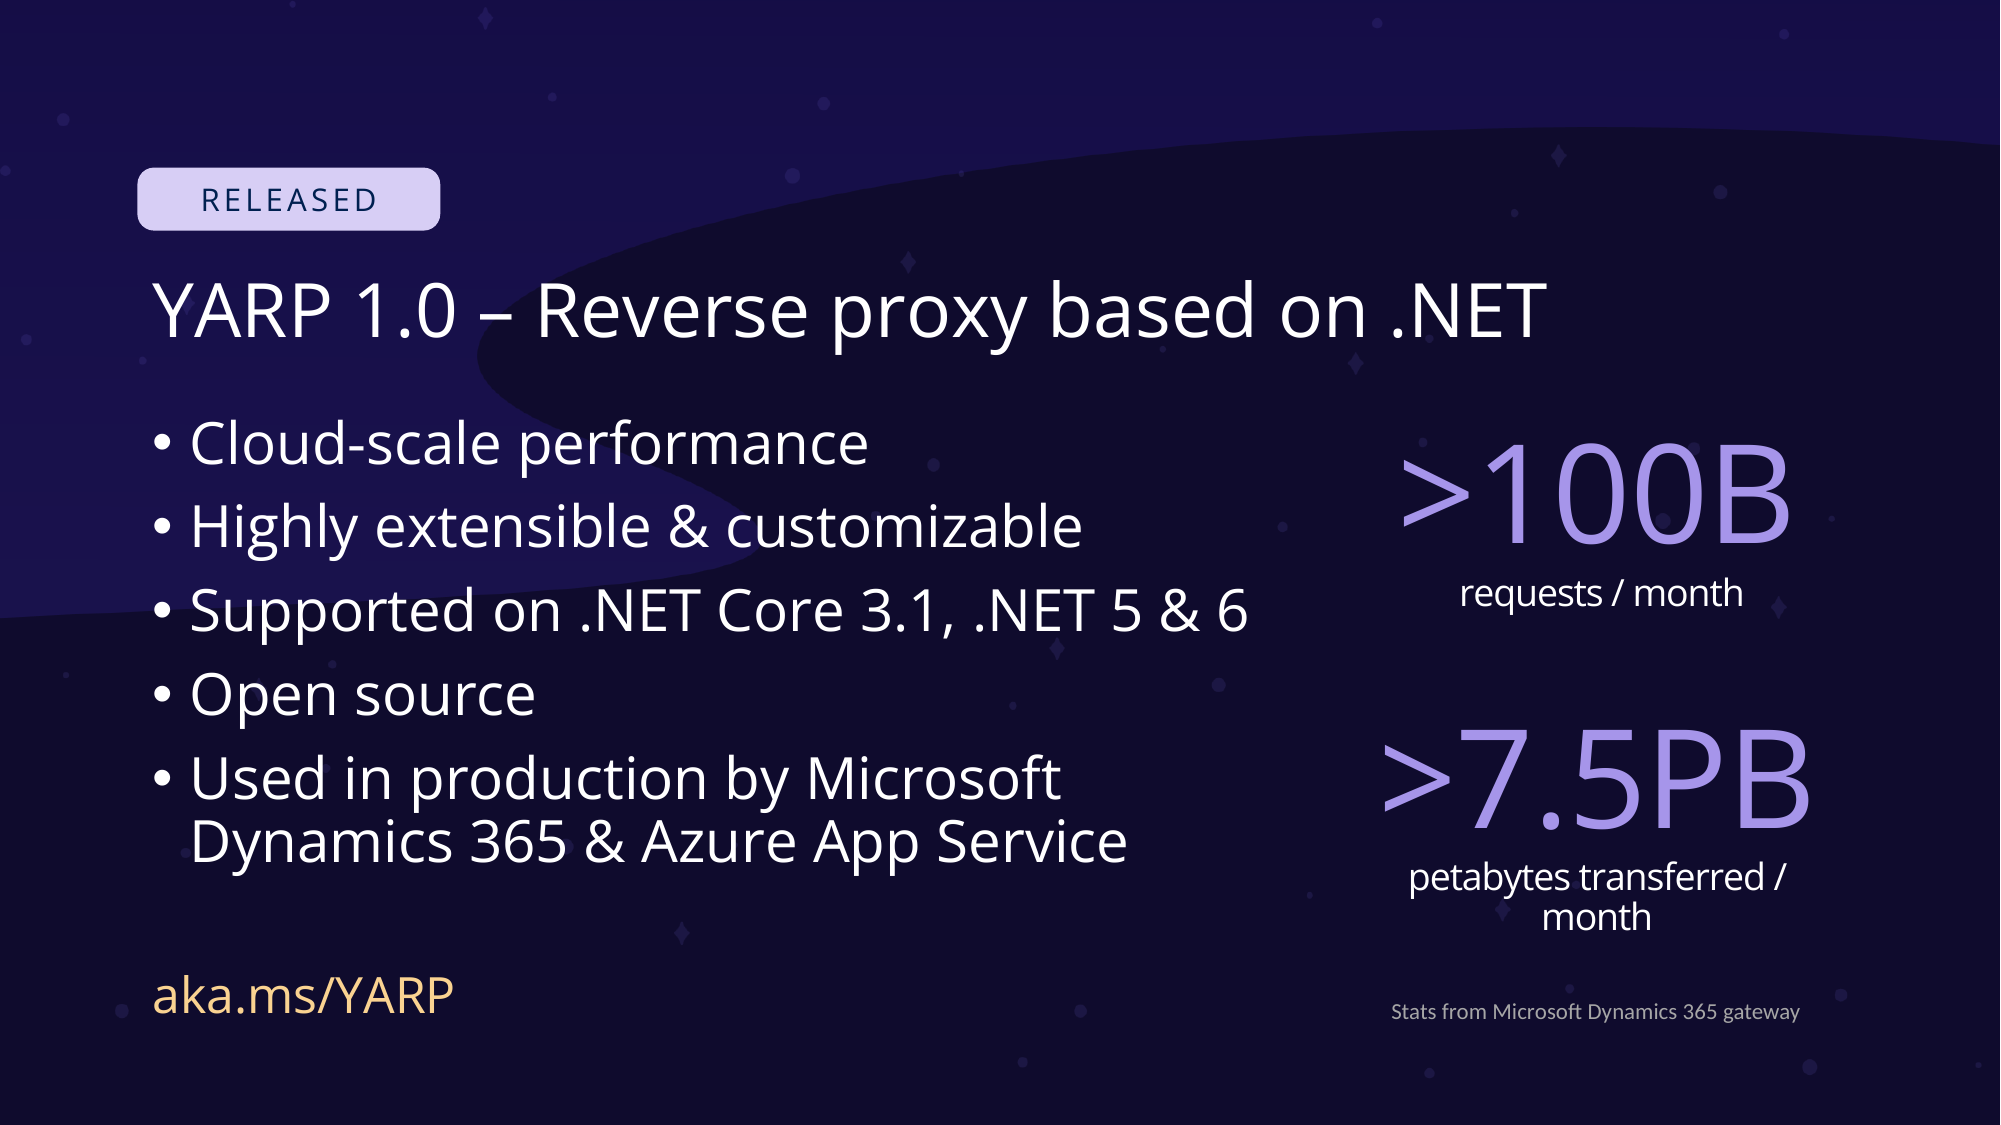

# YARP 1.0 – Reverse proxy based on .NET
Cloud-scale performance
Highly extensible & customizable
Supported on .NET Core 3.1, .NET 5 & 6
Open source
Used in production by Microsoft Dynamics 365 & Azure App Service
>100B
 requests / month
>7.5PB
petabytes transferred / month
aka.ms/YARP
Stats from Microsoft Dynamics 365 gateway